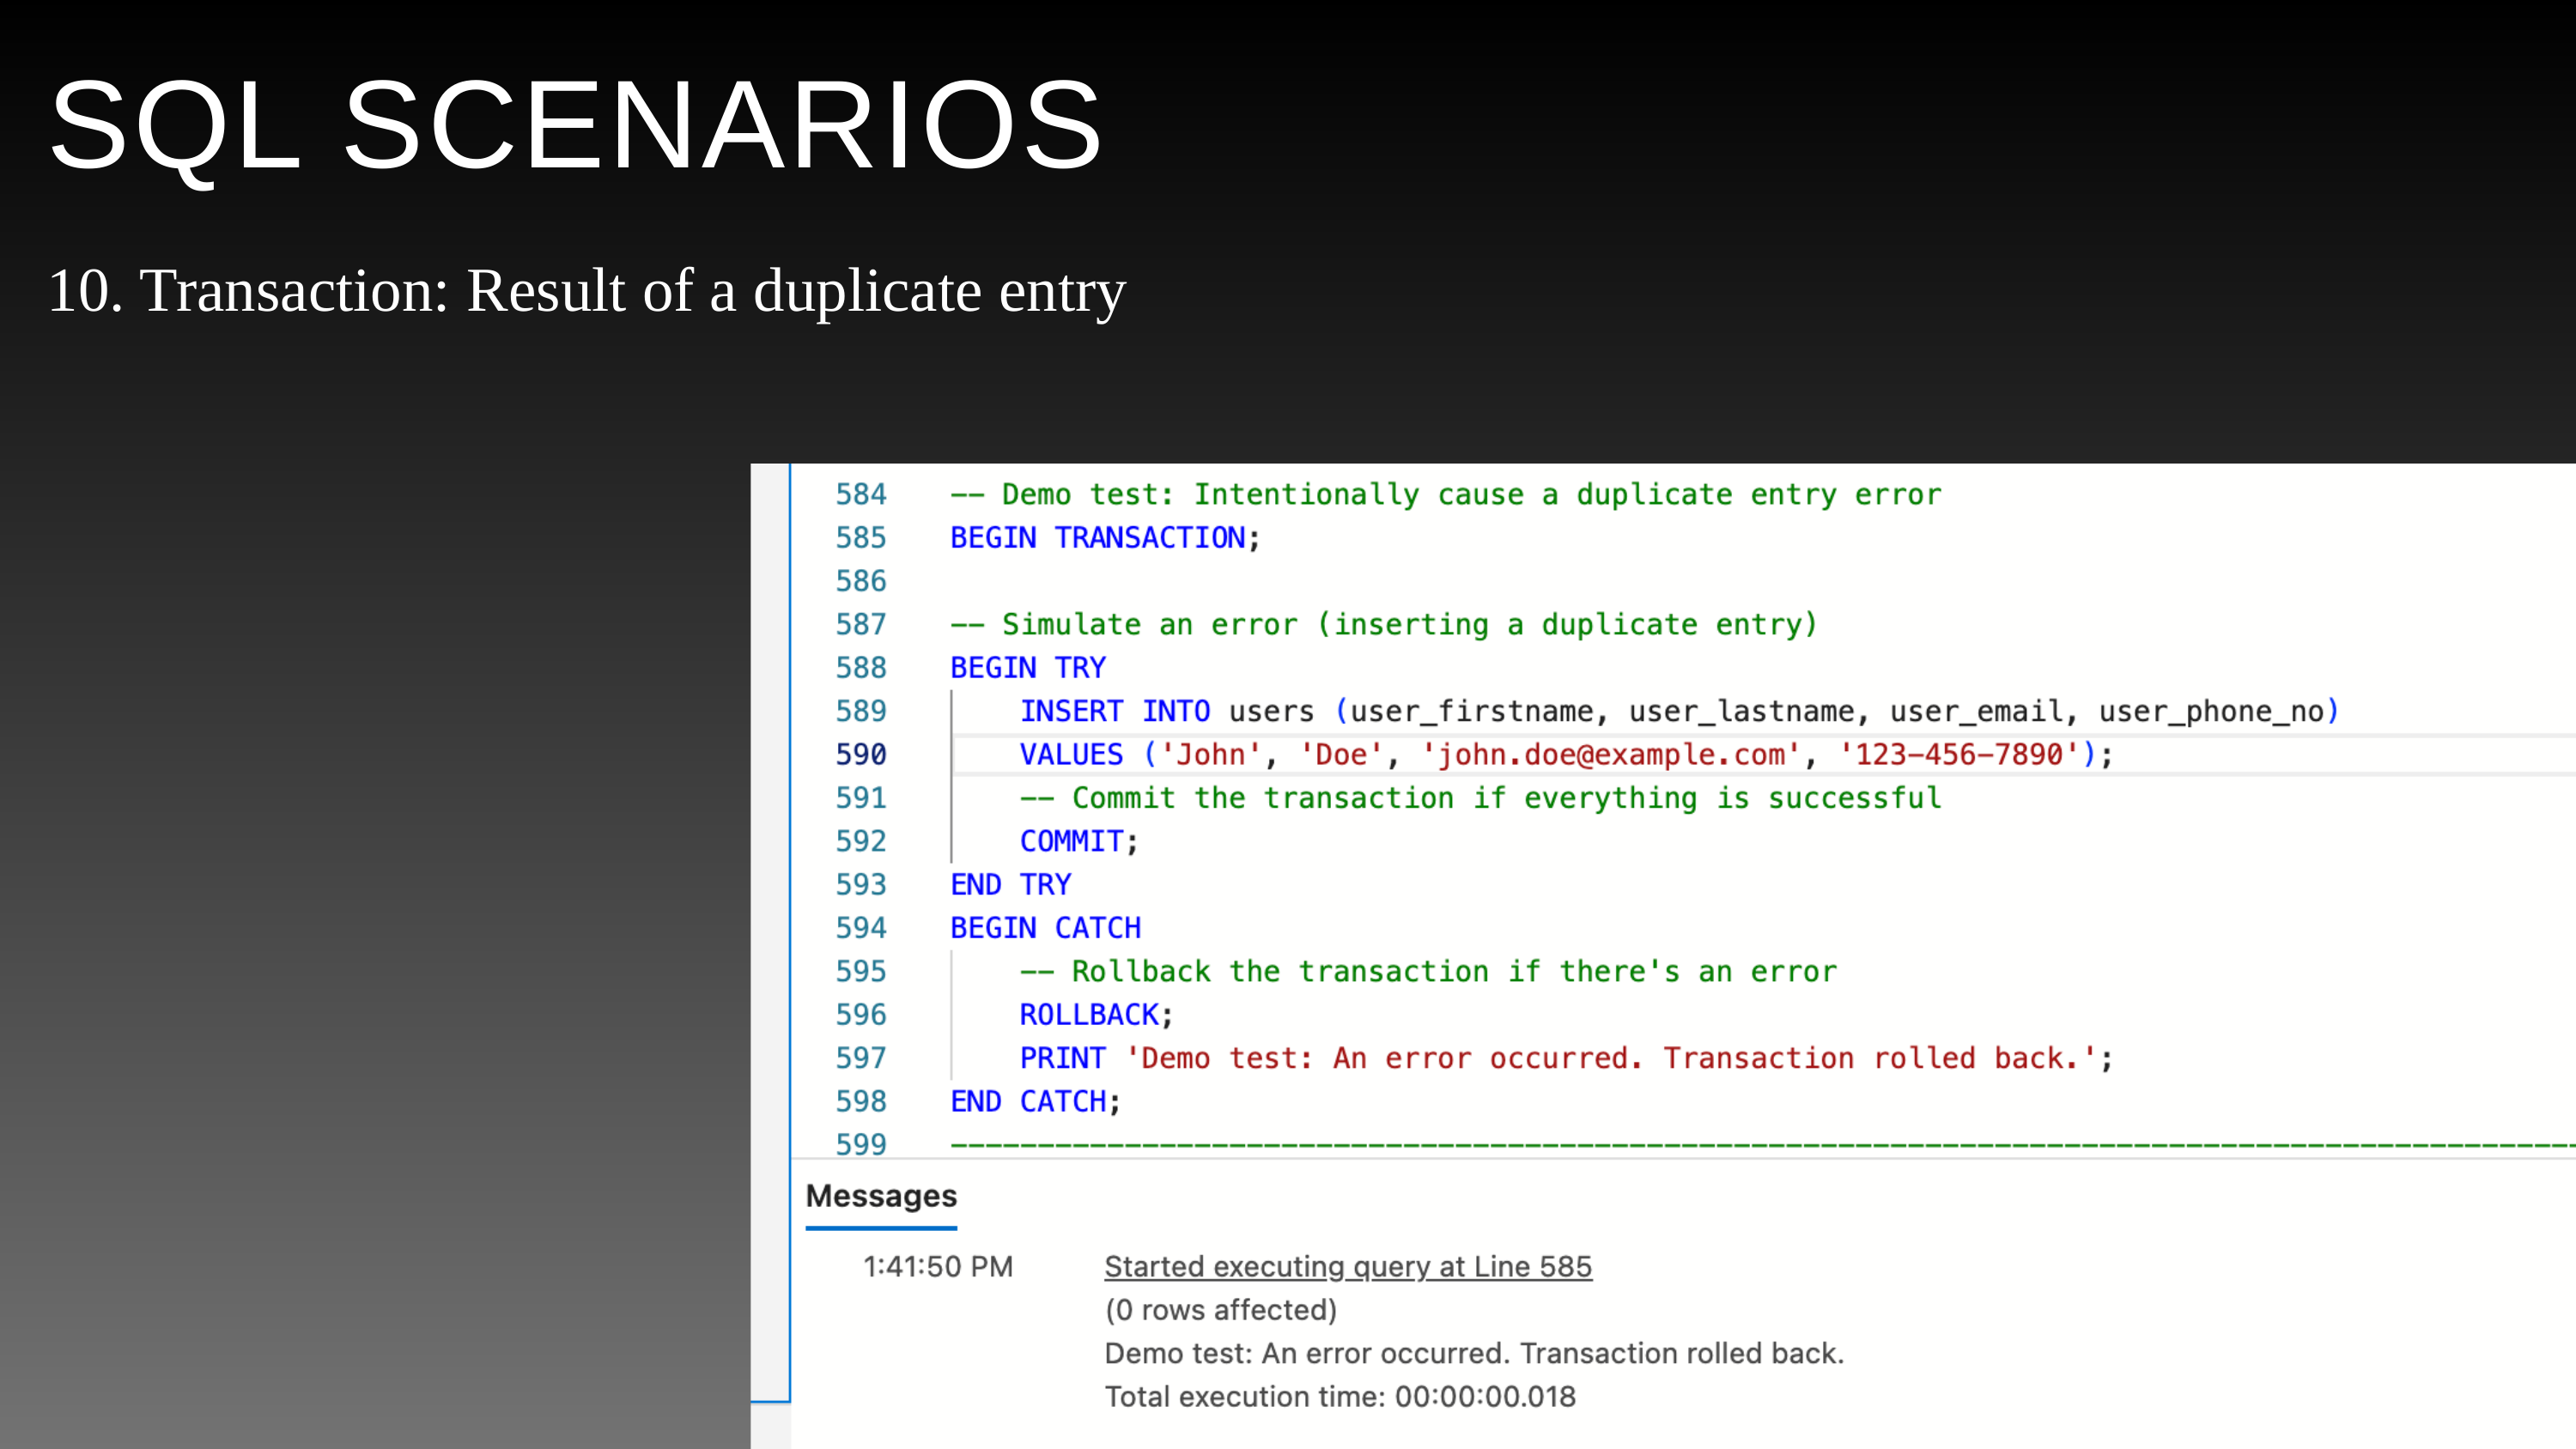

SQL SCENARIOS
10. Transaction: Result of a duplicate entry